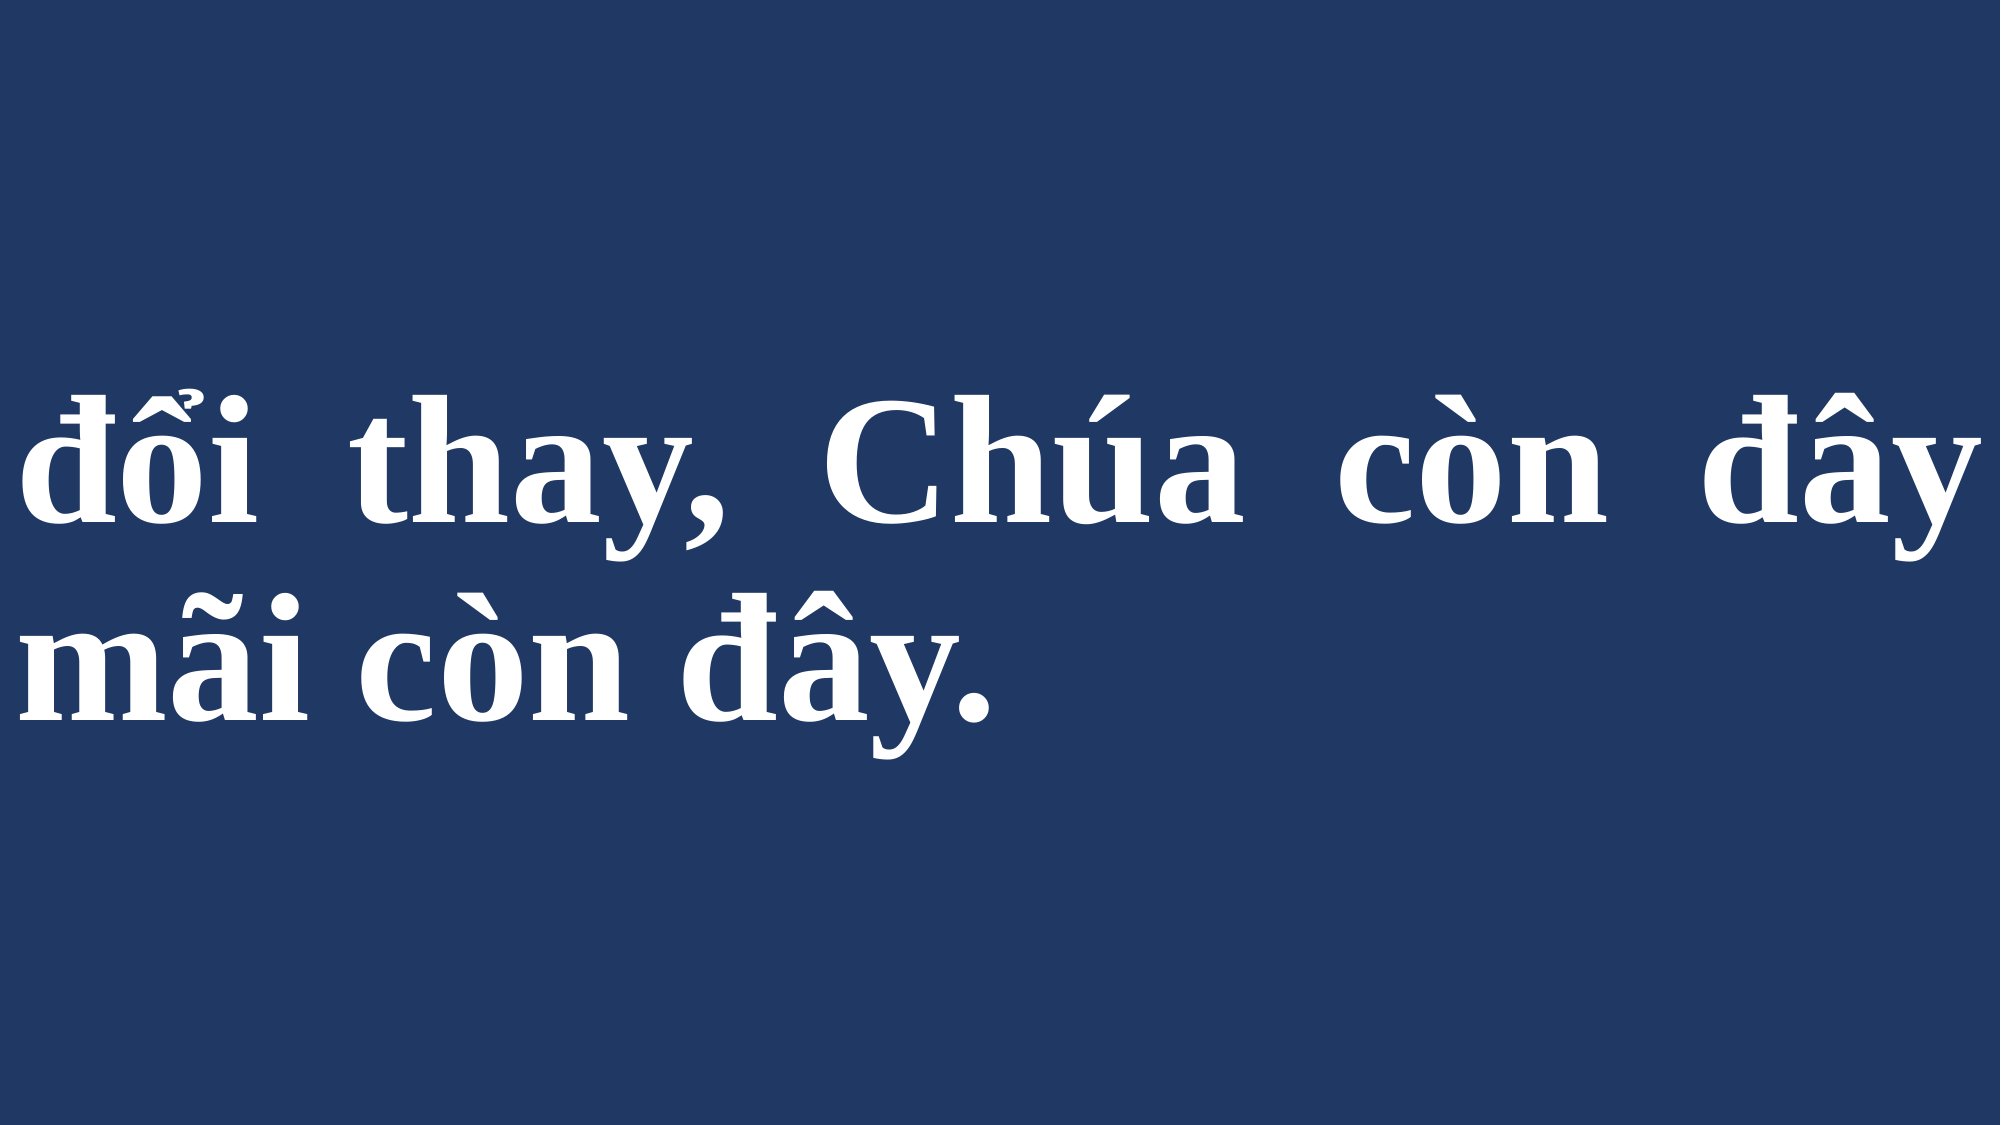

# đổi thay, Chúa còn đây mãi còn đây.